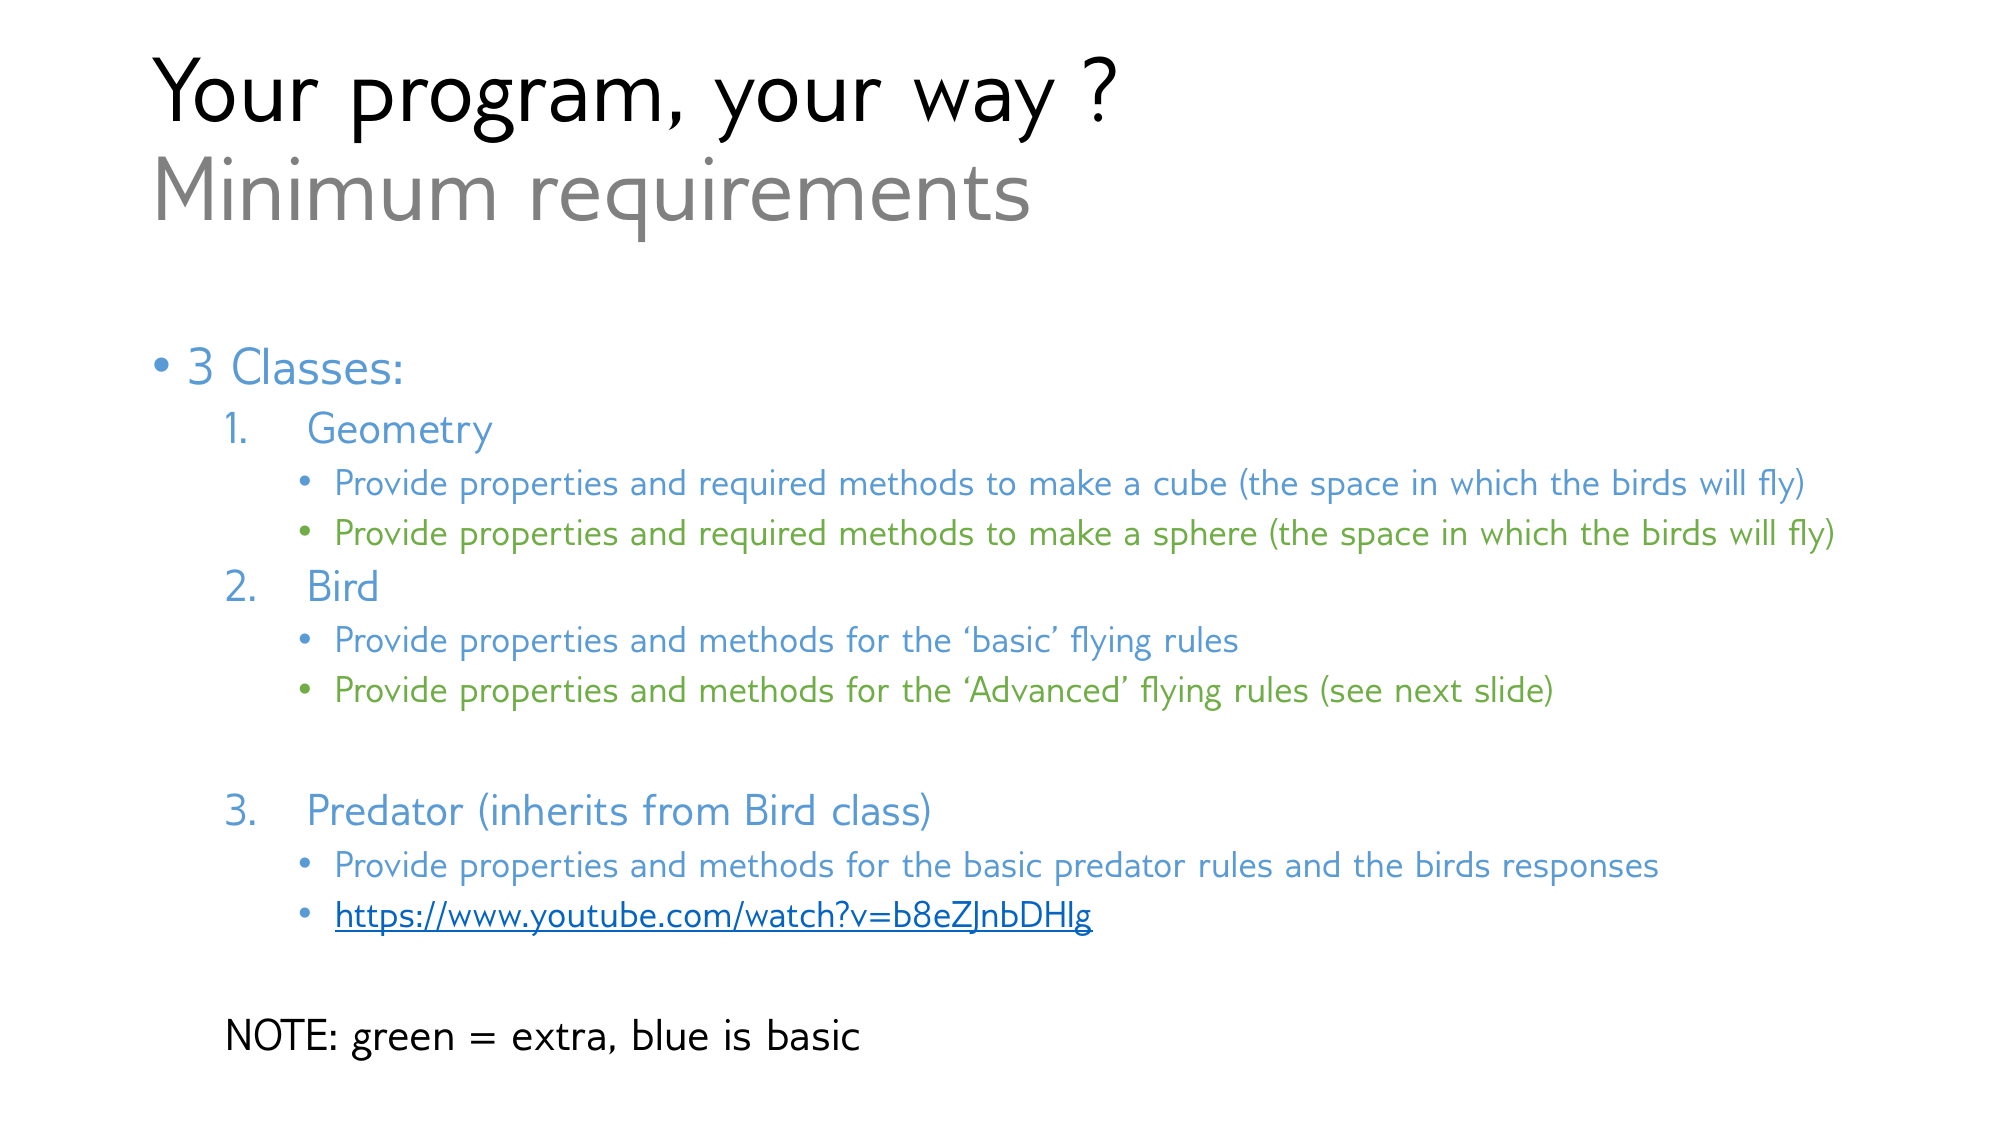

# Your program, your way ? Minimum requirements

3 Classes:
Geometry
Provide properties and required methods to make a cube (the space in which the birds will fly)
Provide properties and required methods to make a sphere (the space in which the birds will fly)
Bird
Provide properties and methods for the ‘basic’ flying rules
Provide properties and methods for the ‘Advanced’ flying rules (see next slide)

Predator (inherits from Bird class)
Provide properties and methods for the basic predator rules and the birds responses
https://www.youtube.com/watch?v=b8eZJnbDHIg

NOTE: green = extra, blue is basic